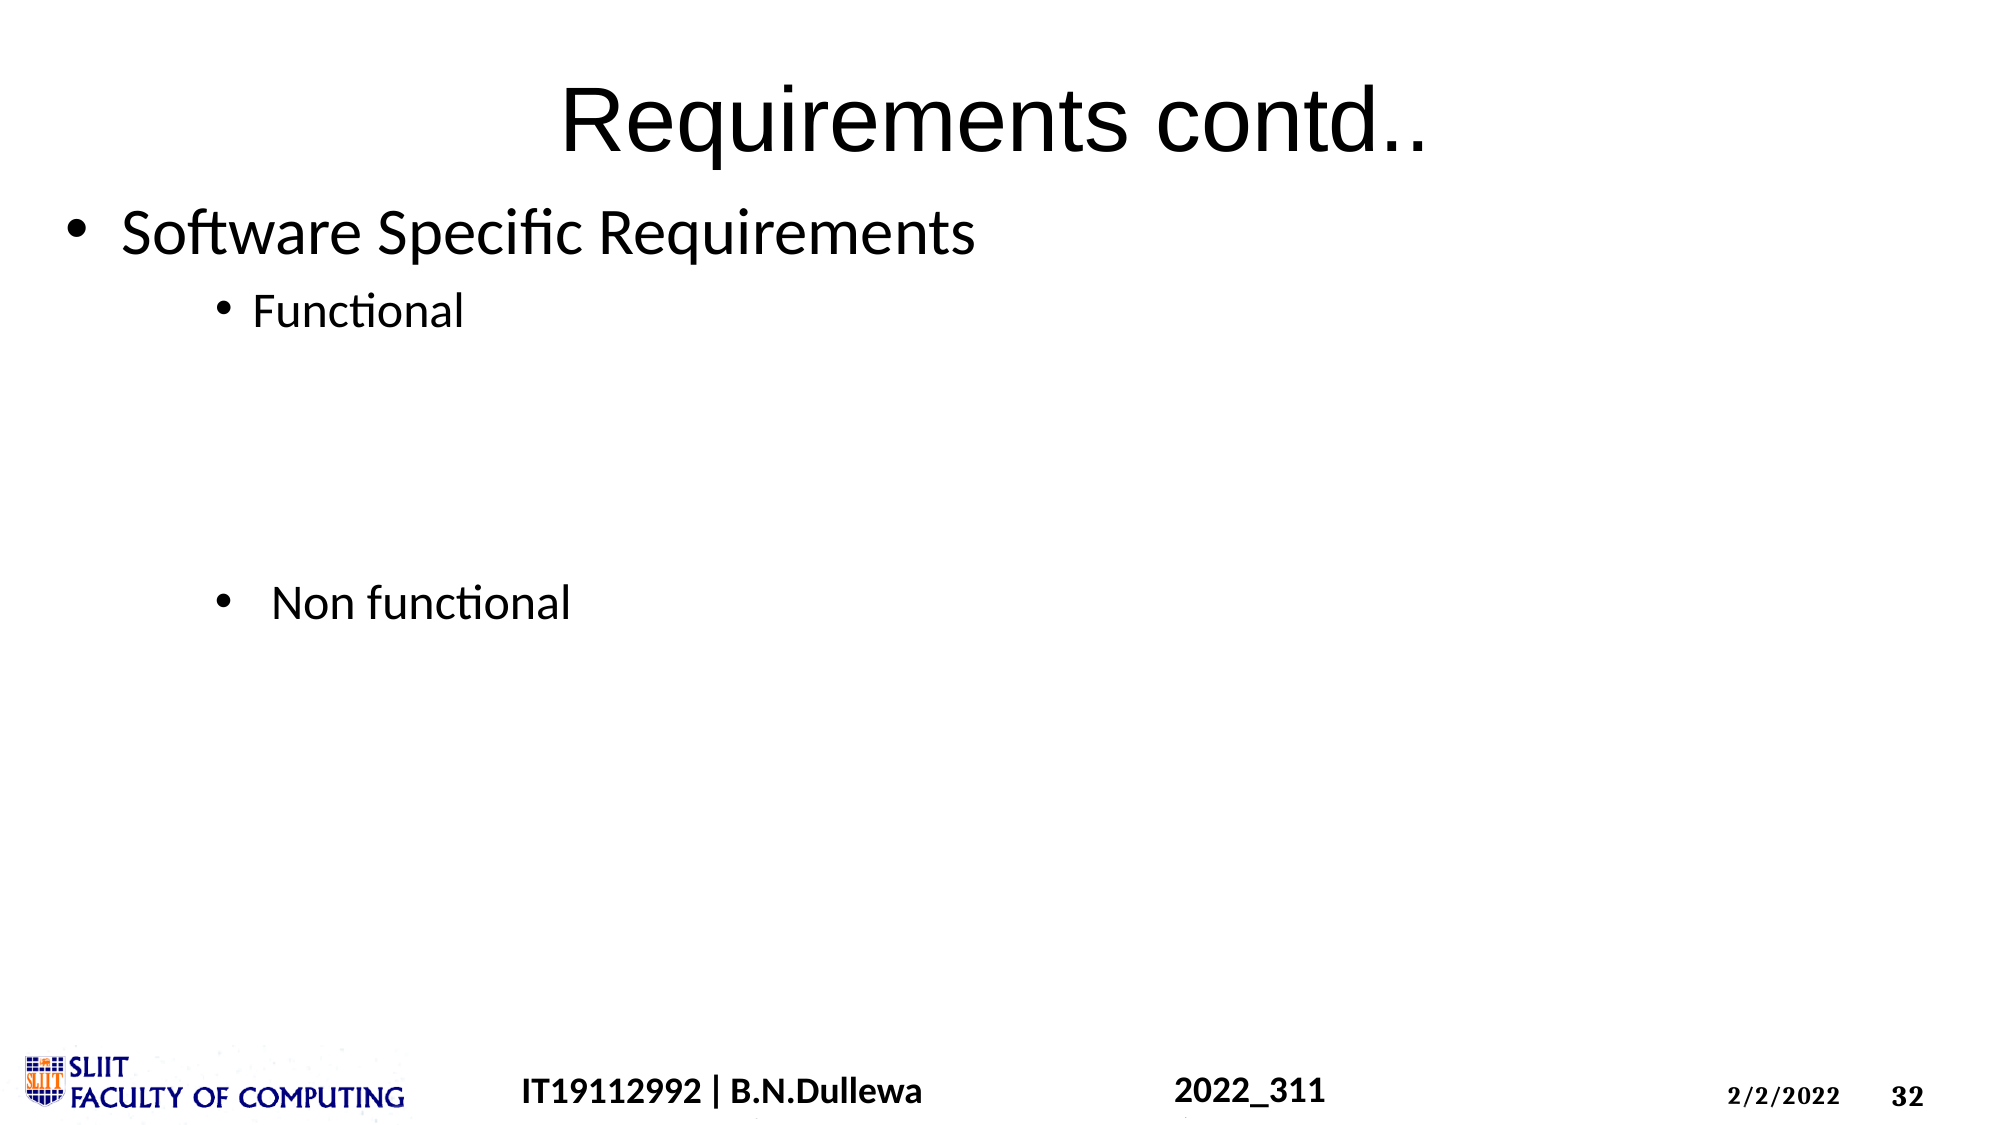

# Requirements contd..
Software Specific Requirements
Functional

Non functional
2022_311
IT19112992 | B.N.Dullewa